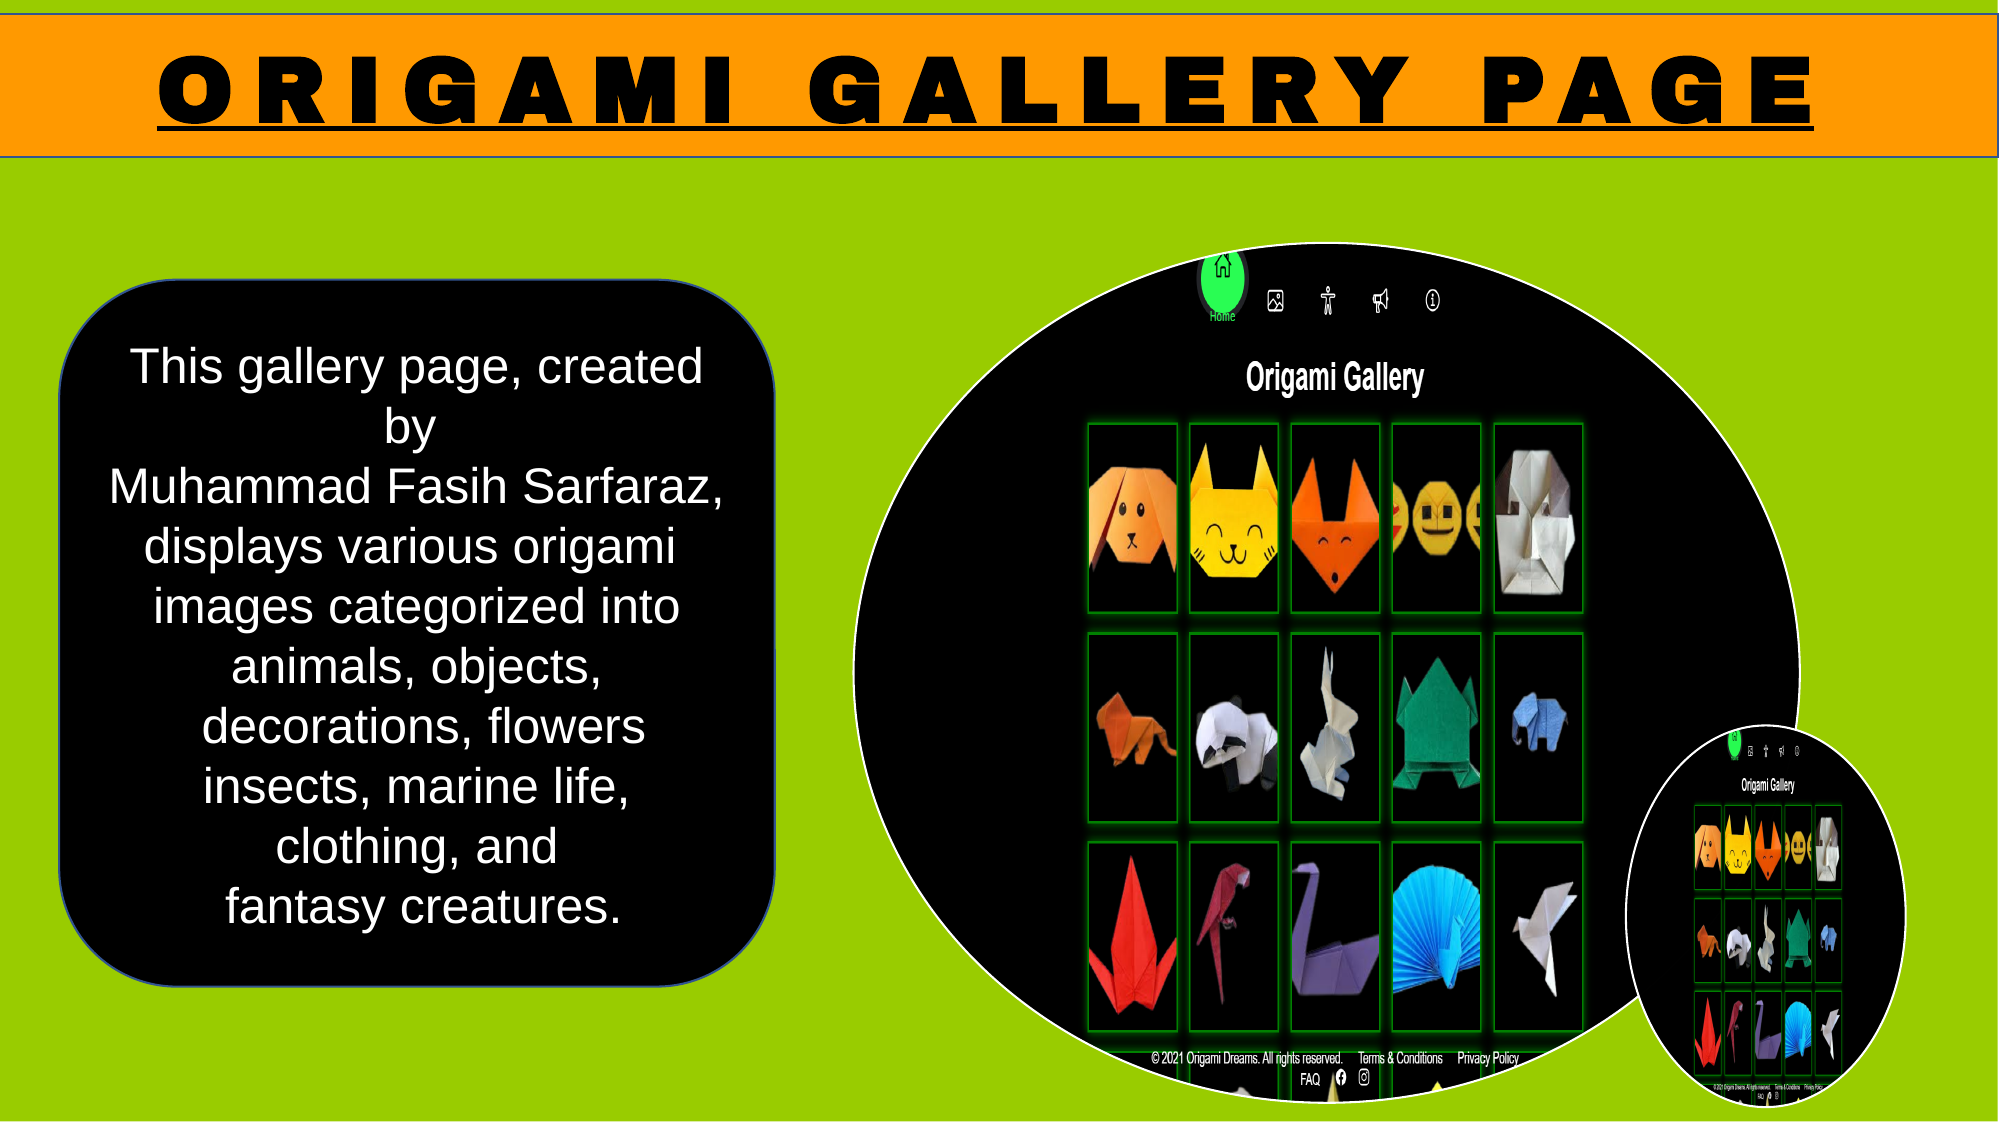

ORIGAMI GALLERY PAGE
This gallery page, created by
Muhammad Fasih Sarfaraz, displays various origami
images categorized into animals, objects,
 decorations, flowers
 insects, marine life,
clothing, and
 fantasy creatures.